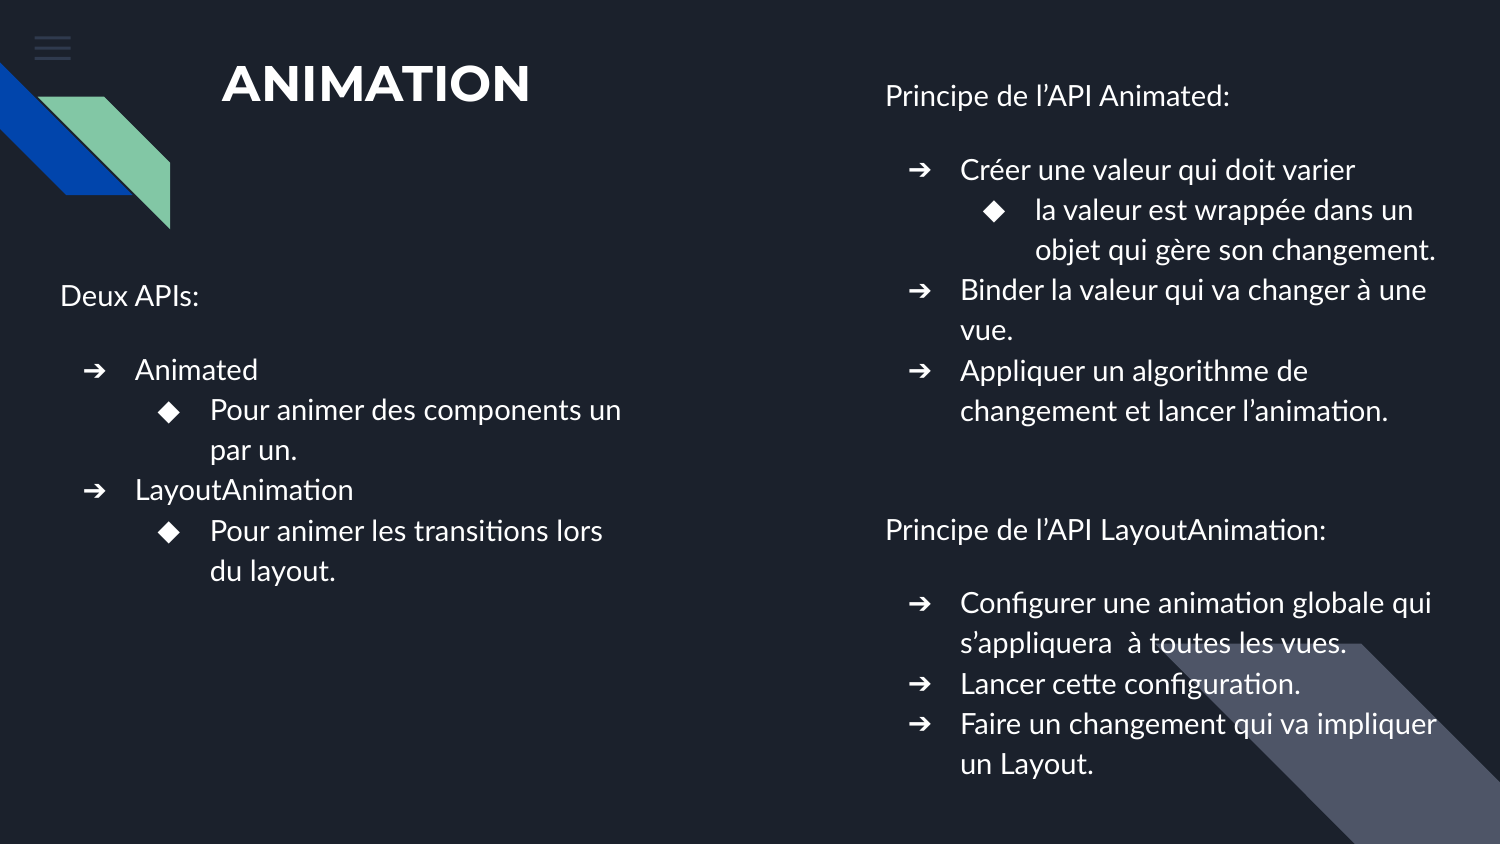

# ANIMATION
Principe de l’API Animated:
Créer une valeur qui doit varier
la valeur est wrappée dans un objet qui gère son changement.
Binder la valeur qui va changer à une vue.
Appliquer un algorithme de changement et lancer l’animation.
Deux APIs:
Animated
Pour animer des components un par un.
LayoutAnimation
Pour animer les transitions lors du layout.
Principe de l’API LayoutAnimation:
Configurer une animation globale qui s’appliquera  à toutes les vues.
Lancer cette configuration.
Faire un changement qui va impliquer un Layout.